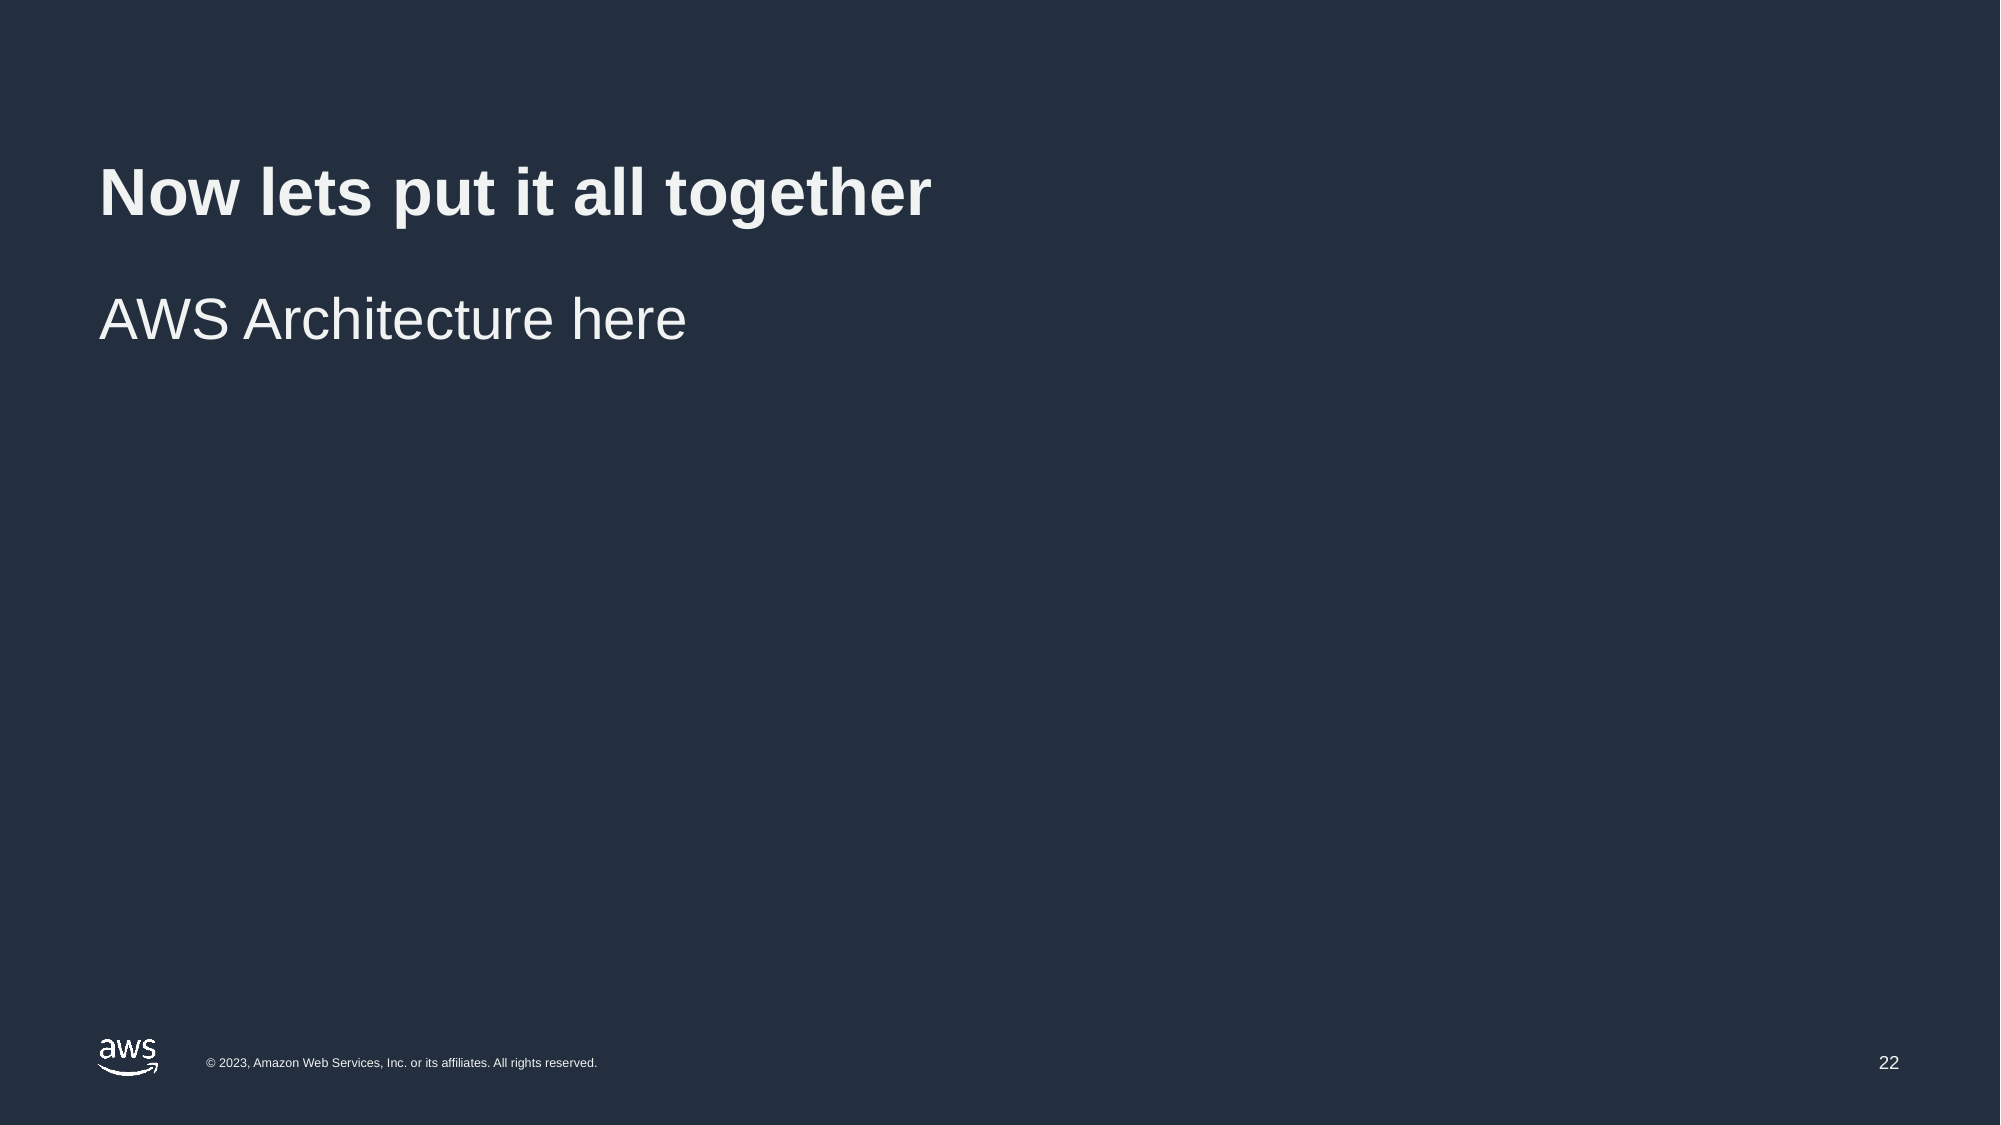

# Now lets put it all together
AWS Architecture here
22